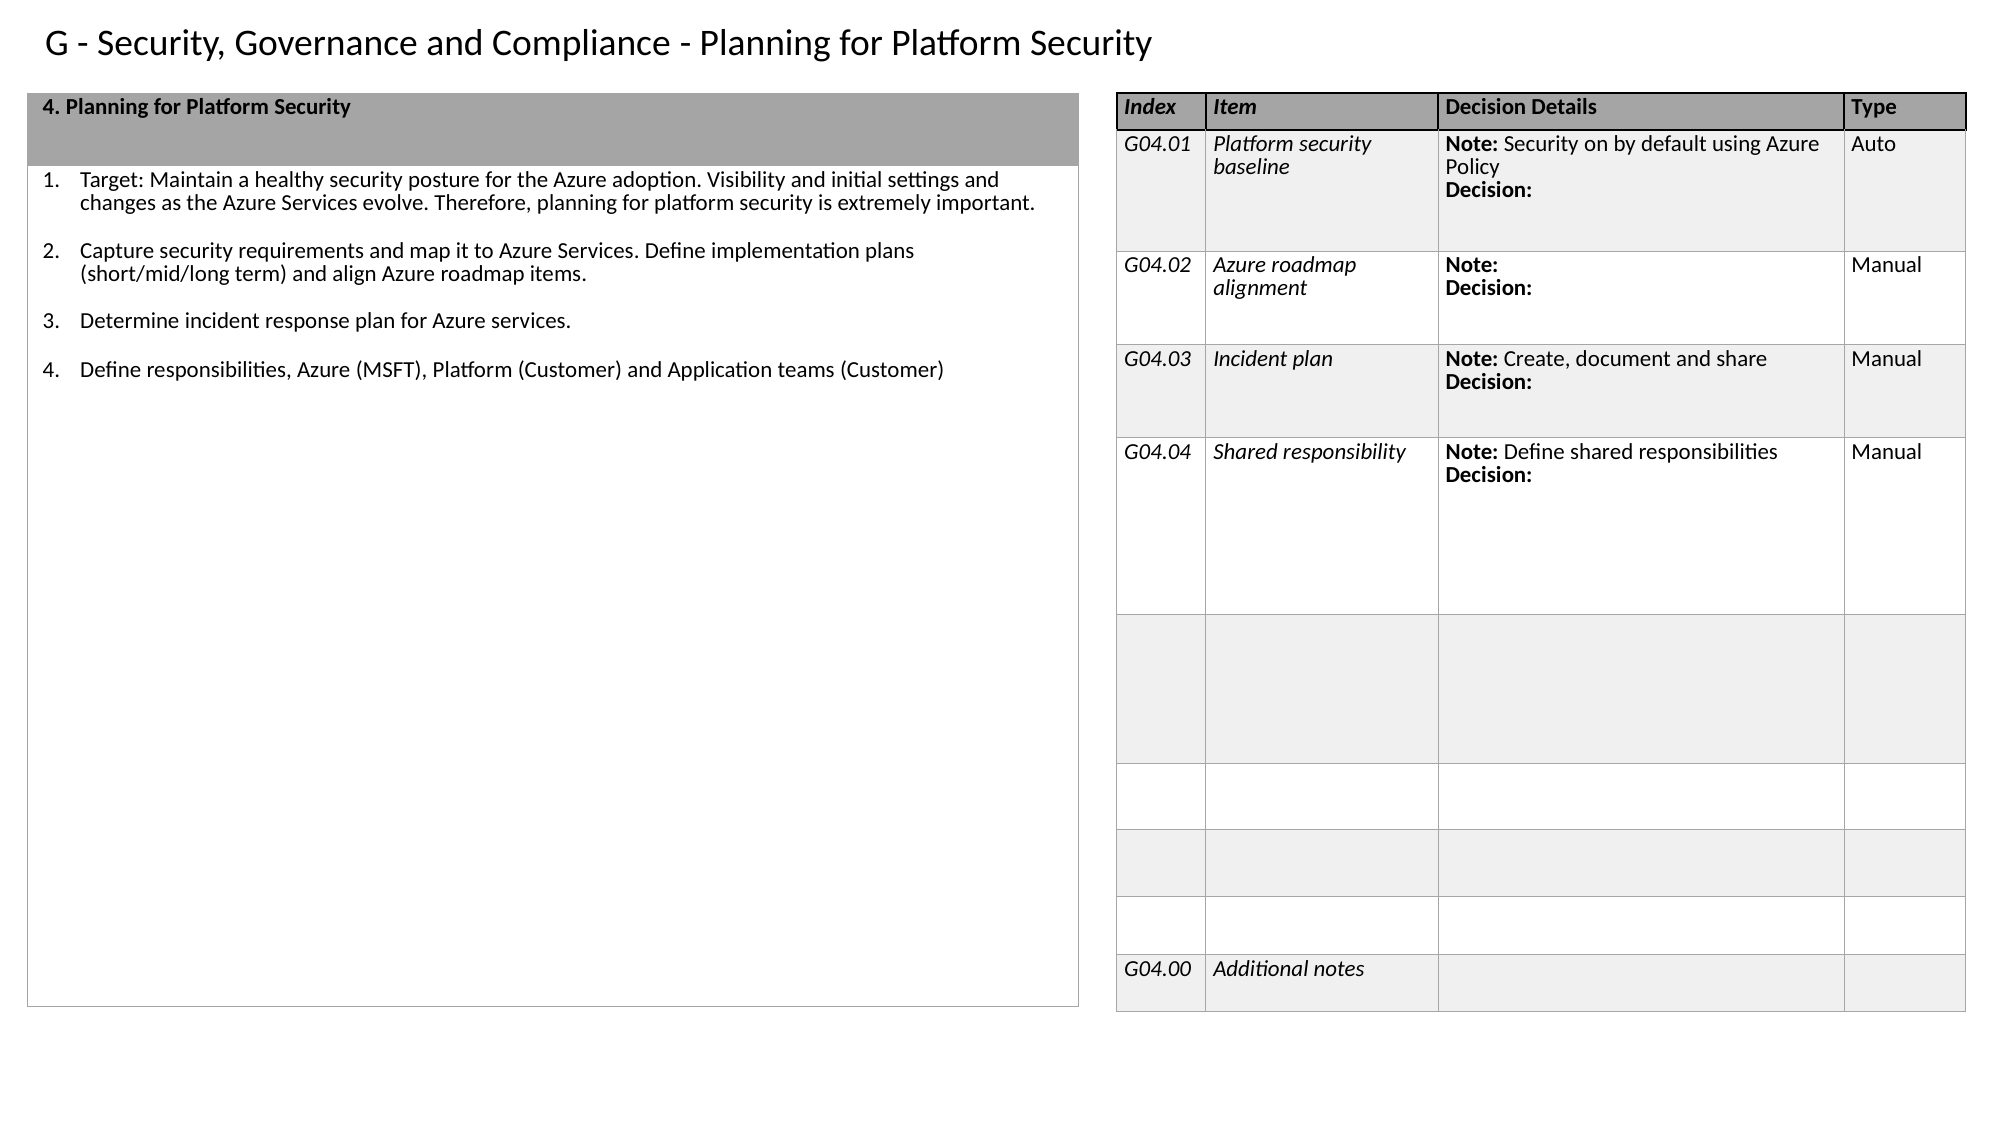

G - Security, Governance and Compliance - Planning for Platform Security
| 4. Planning for Platform Security |
| --- |
| Target: Maintain a healthy security posture for the Azure adoption. Visibility and initial settings and changes as the Azure Services evolve. Therefore, planning for platform security is extremely important. Capture security requirements and map it to Azure Services. Define implementation plans (short/mid/long term) and align Azure roadmap items. Determine incident response plan for Azure services. Define responsibilities, Azure (MSFT), Platform (Customer) and Application teams (Customer) |
| Index | Item | Decision Details | Type |
| --- | --- | --- | --- |
| G04.01 | Platform security baseline | Note: Security on by default using Azure Policy Decision: | Auto |
| G04.02 | Azure roadmap alignment | Note: Decision: | Manual |
| G04.03 | Incident plan | Note: Create, document and share Decision: | Manual |
| G04.04 | Shared responsibility | Note: Define shared responsibilities Decision: | Manual |
|  |  |  |  |
|  |  |  |  |
|  |  |  |  |
|  |  |  |  |
| G04.00 | Additional notes |  |  |